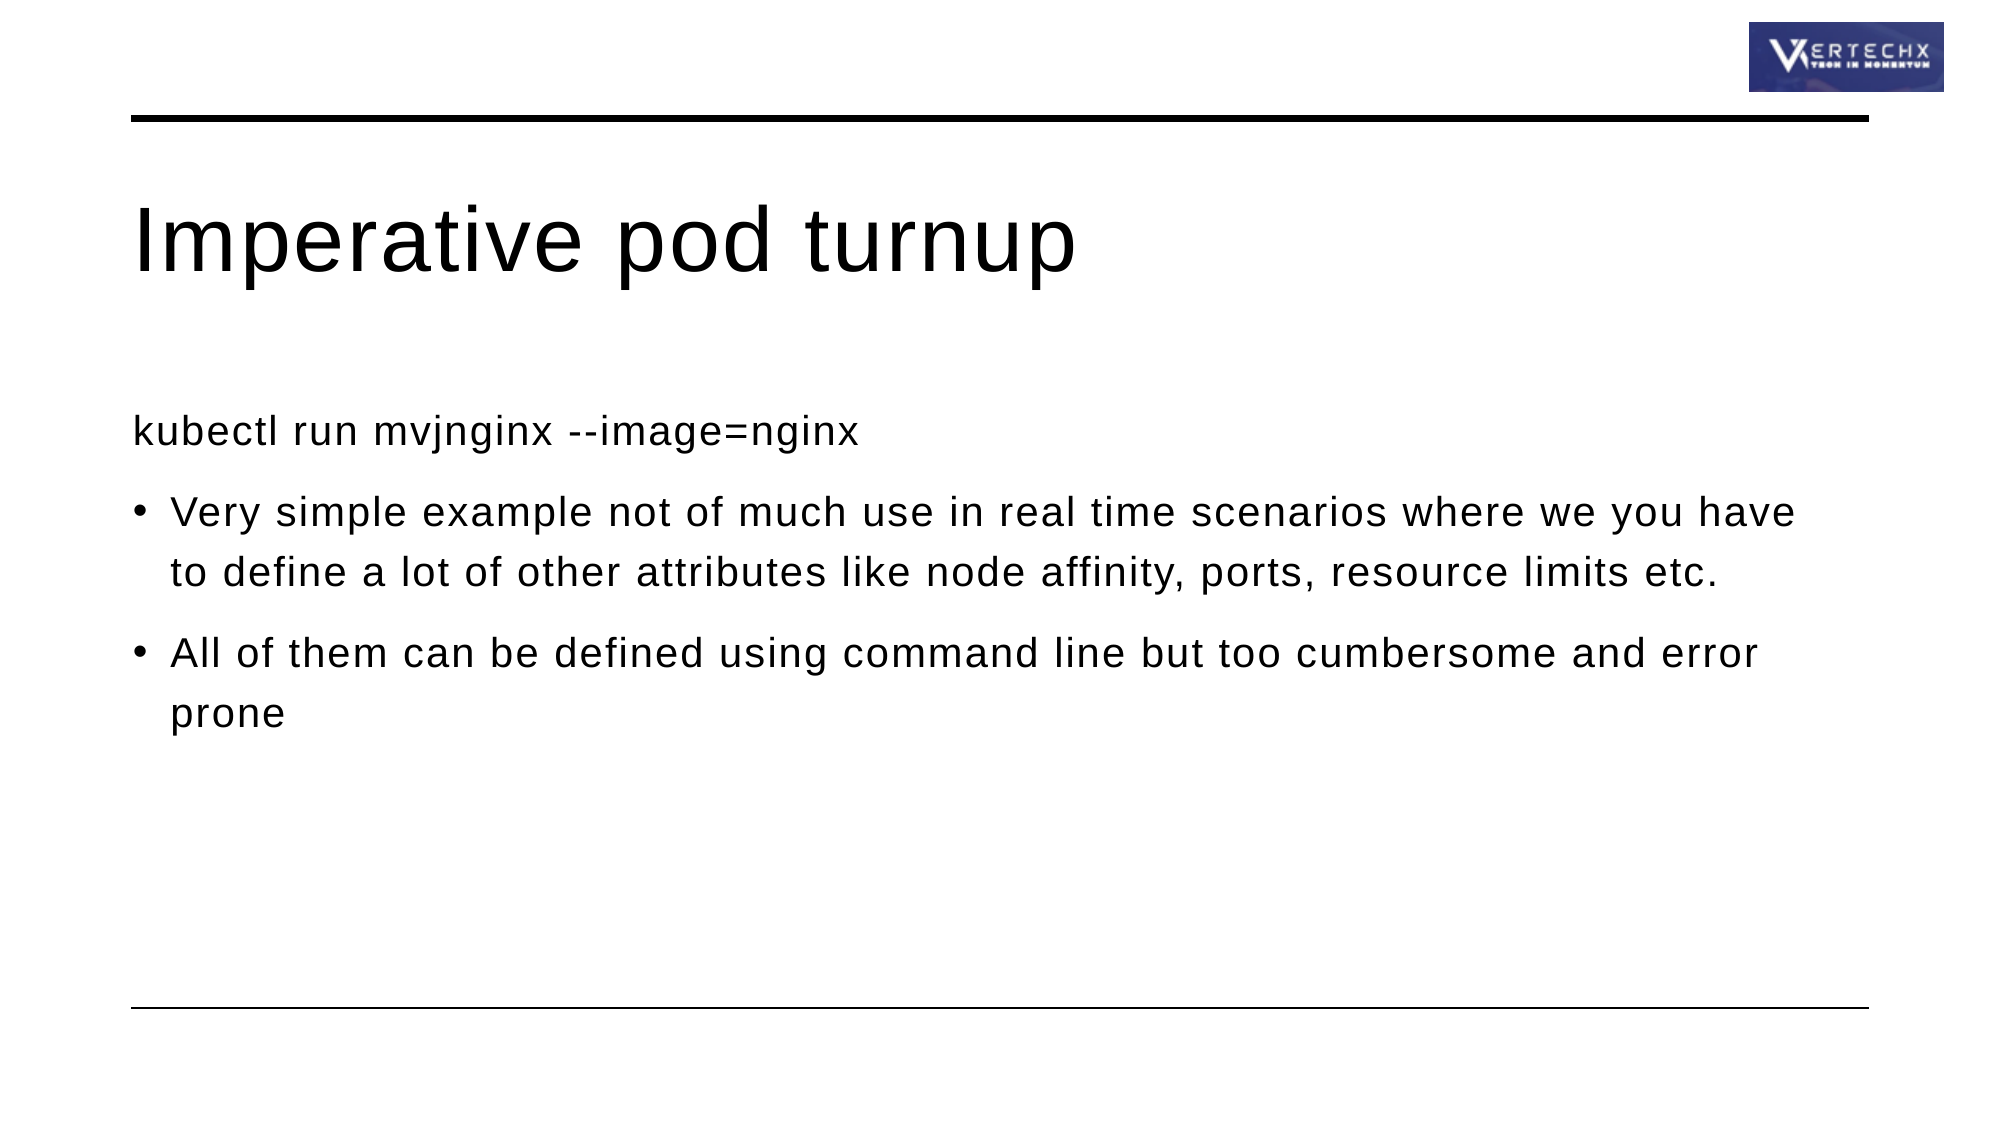

# Imperative pod turnup
kubectl run mvjnginx --image=nginx
Very simple example not of much use in real time scenarios where we you have to define a lot of other attributes like node affinity, ports, resource limits etc.
All of them can be defined using command line but too cumbersome and error prone